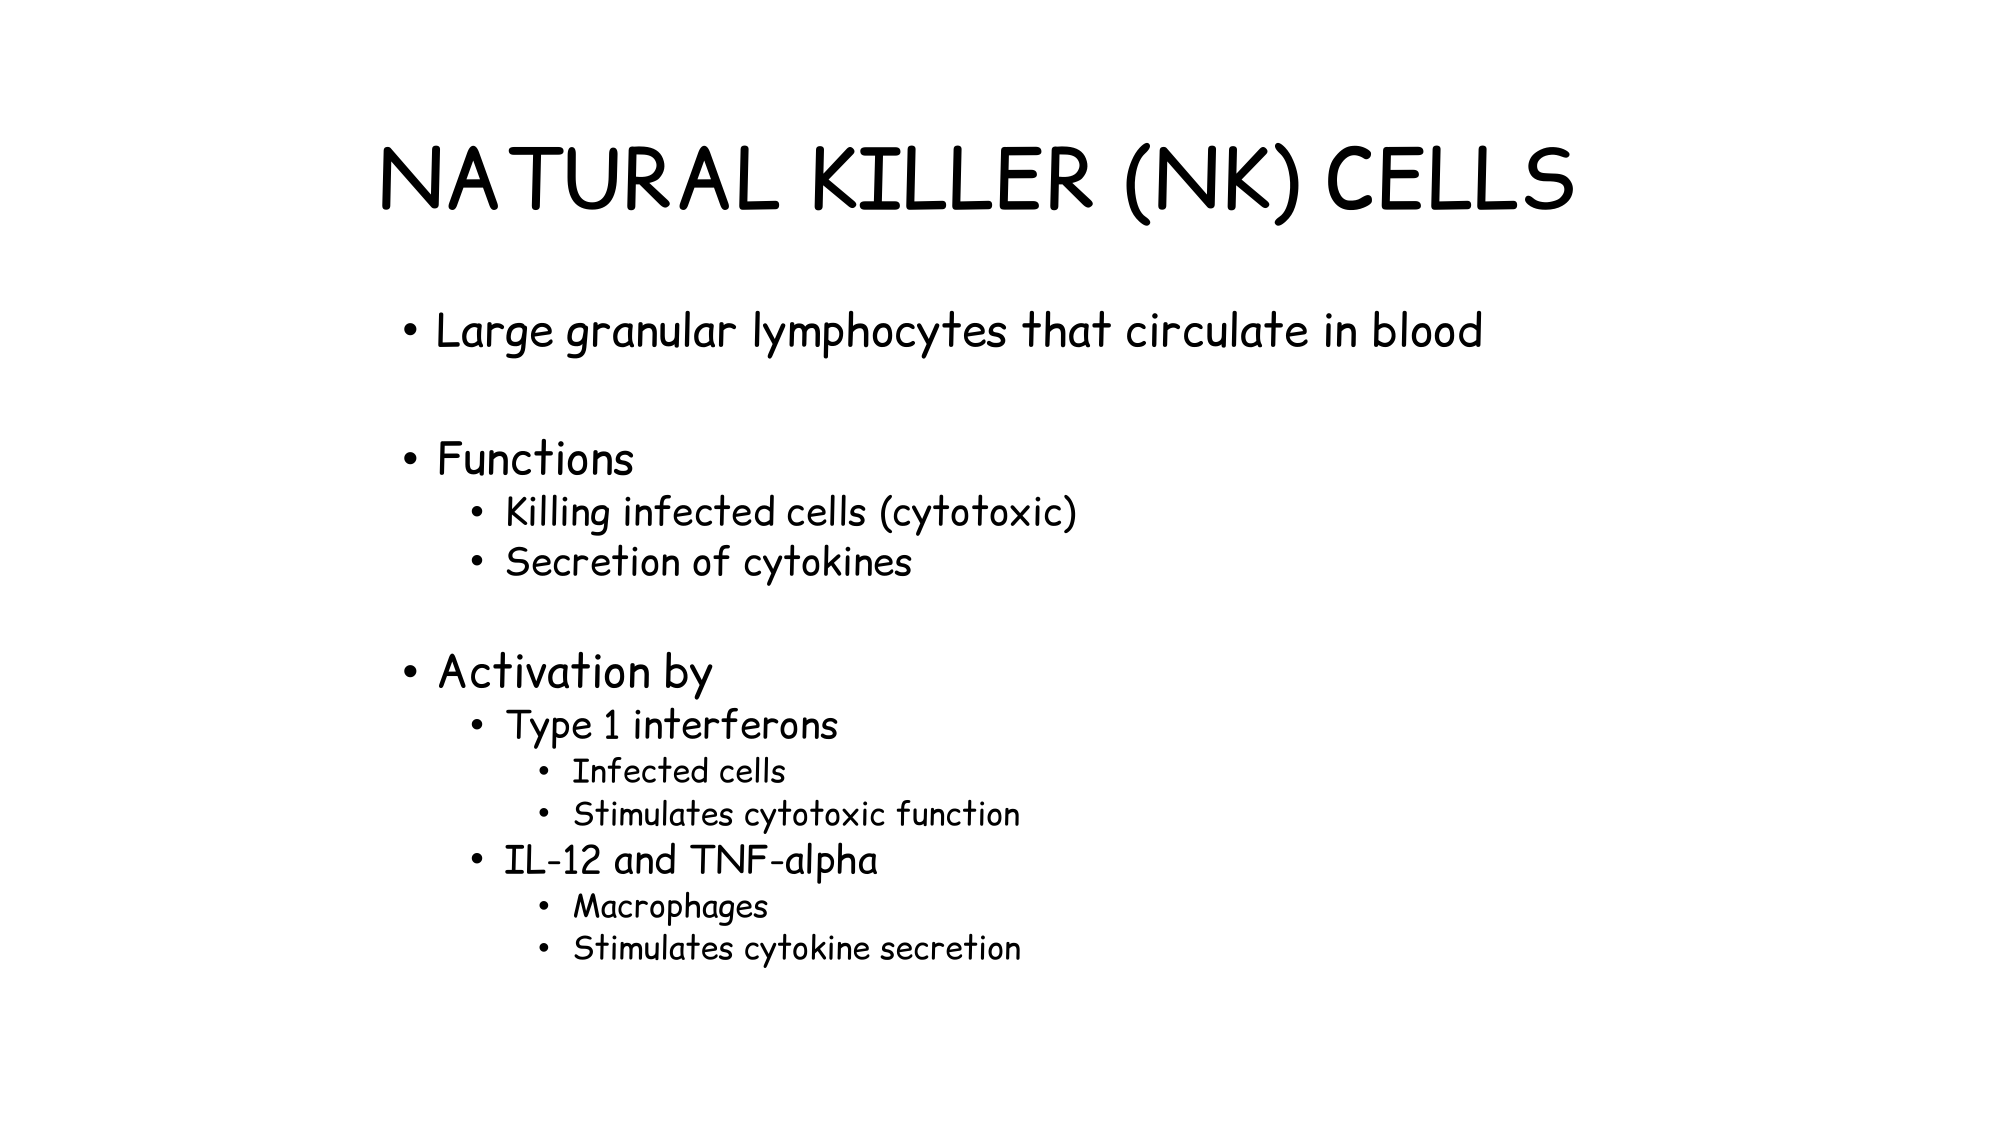

NATURAL KILLER (NK) CELLS
Large granular lymphocytes that circulate in blood

Functions
Killing infected cells (cytotoxic)
Secretion of cytokines

Activation by
Type 1 interferons
Infected cells
Stimulates cytotoxic function
IL-12 and TNF-alpha
Macrophages
Stimulates cytokine secretion